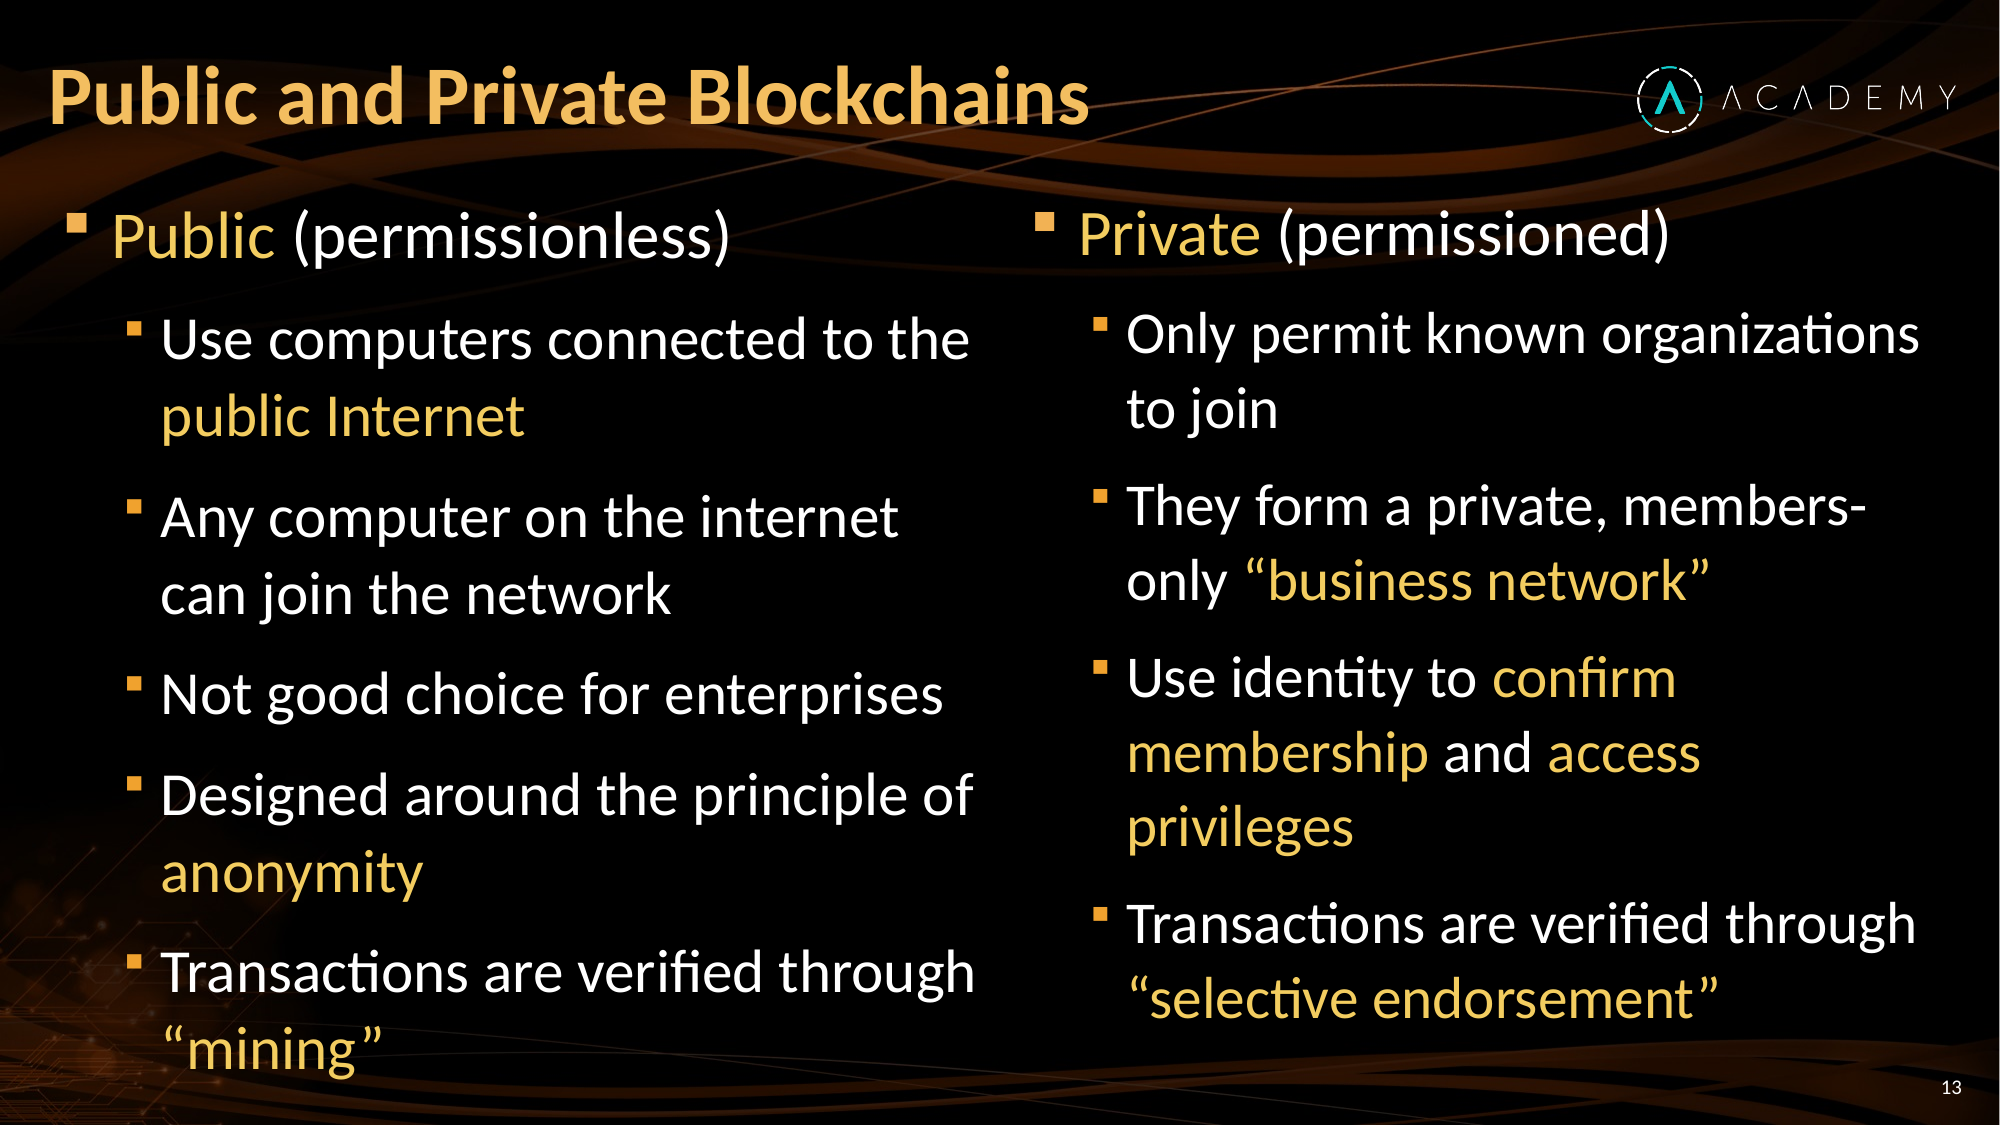

# Public and Private Blockchains
Private (permissioned)
Only permit known organizations to join
They form a private, members-only “business network”
Use identity to confirm membership and access privileges
Transactions are verified through “selective endorsement”
Public (permissionless)
Use computers connected to the public Internet
Any computer on the internet can join the network
Not good choice for enterprises
Designed around the principle of anonymity
Transactions are verified through “mining”
13